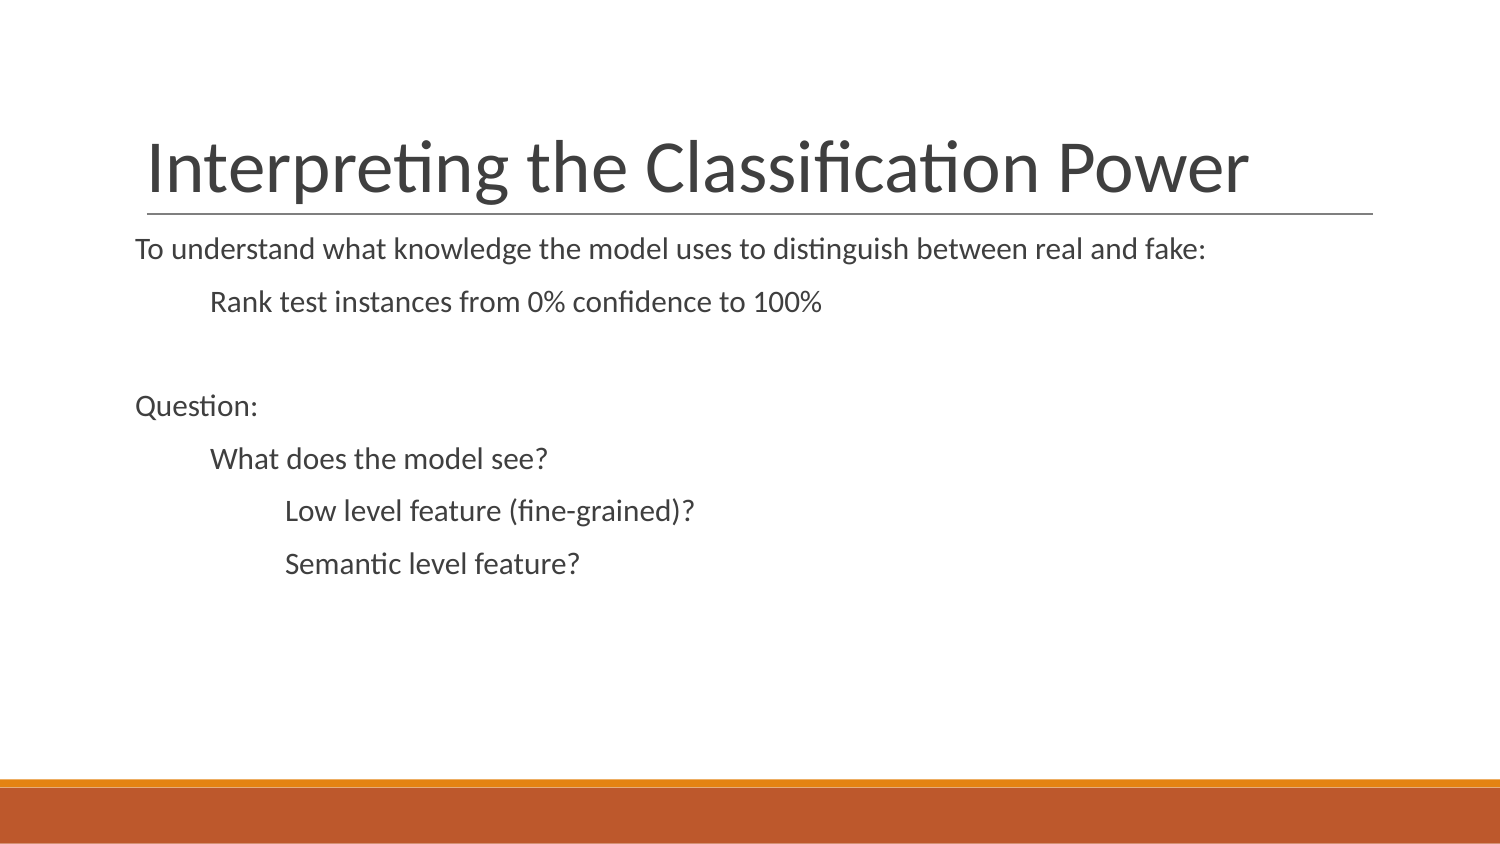

# Interpreting the Classification Power
To understand what knowledge the model uses to distinguish between real and fake:
Rank test instances from 0% confidence to 100%

Question:
What does the model see?
Low level feature (fine-grained)?
Semantic level feature?